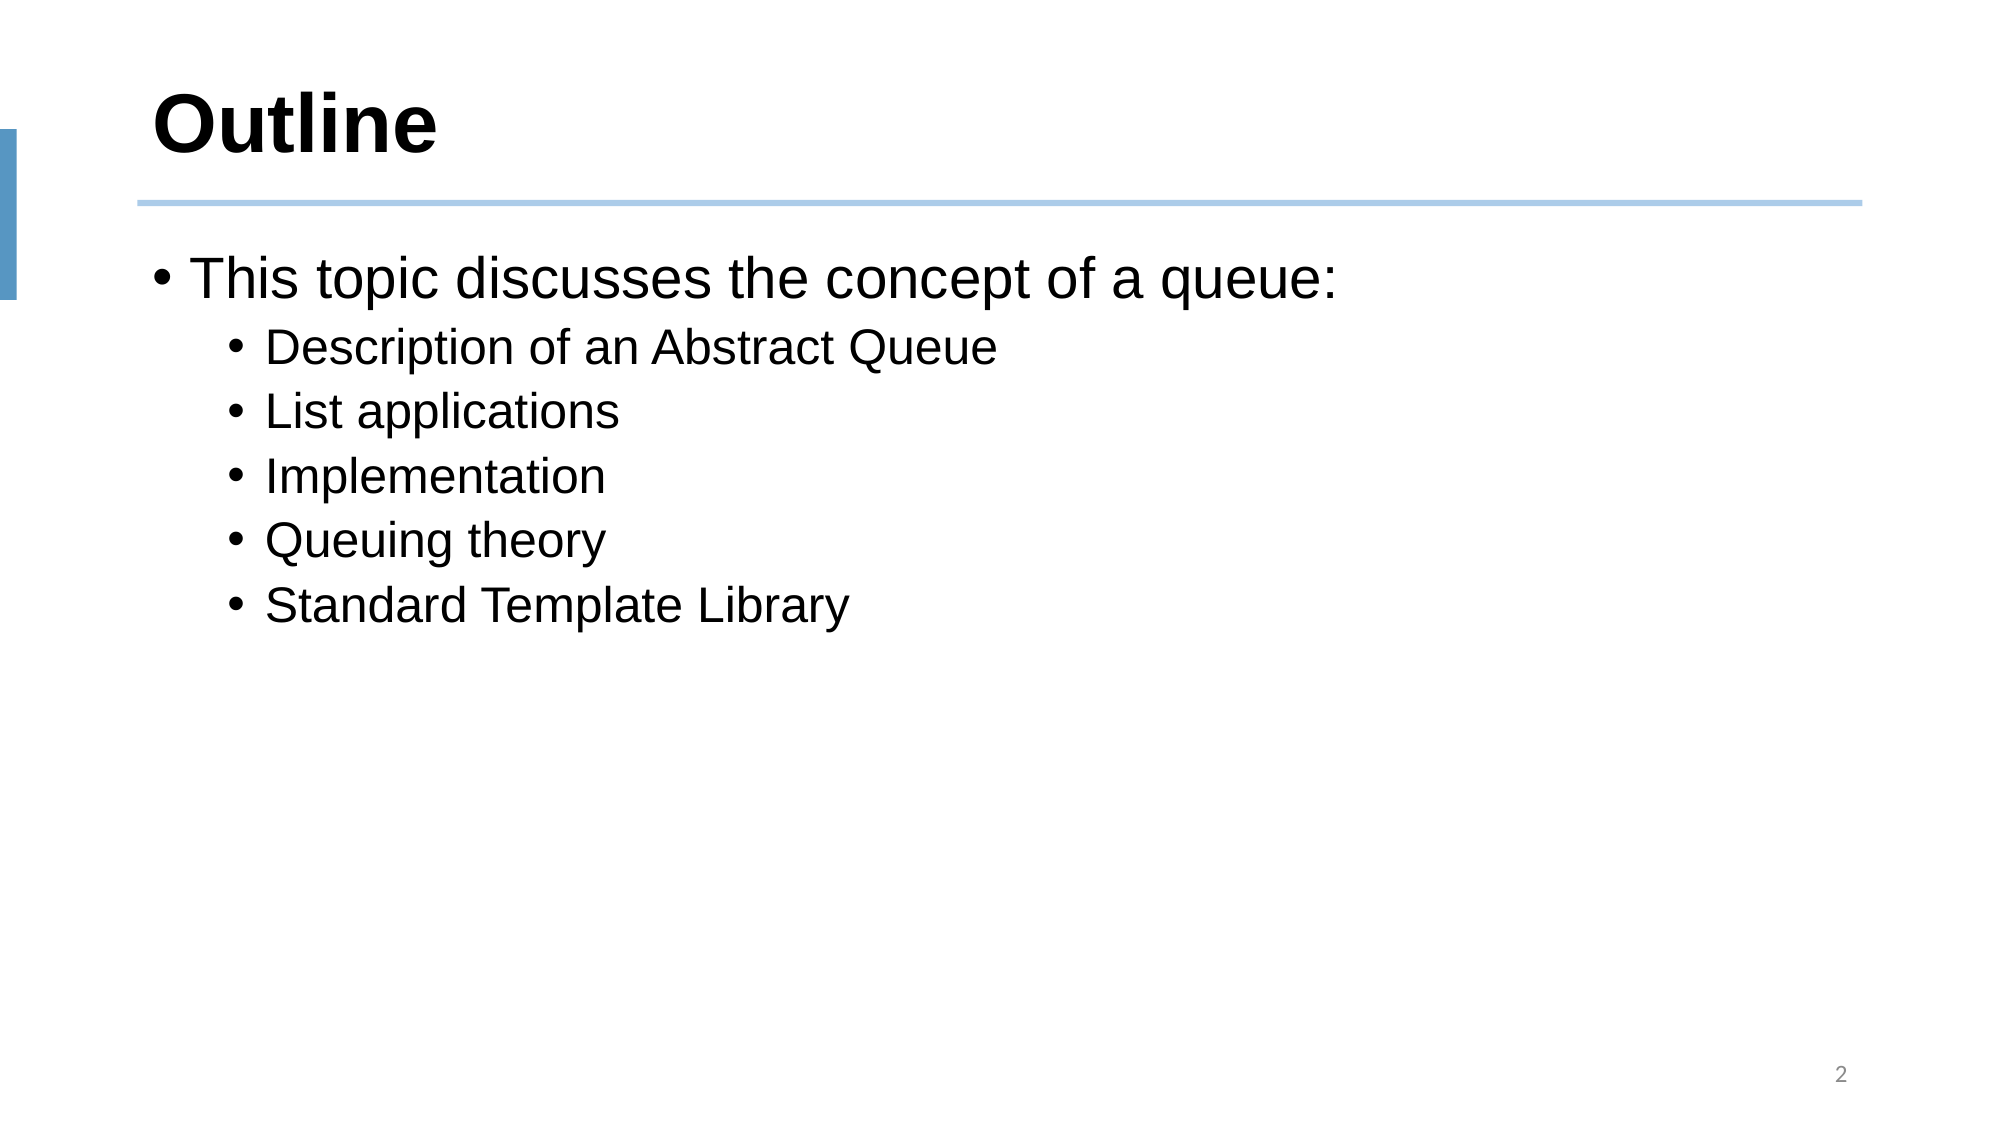

# Outline
This topic discusses the concept of a queue:
Description of an Abstract Queue
List applications
Implementation
Queuing theory
Standard Template Library
2